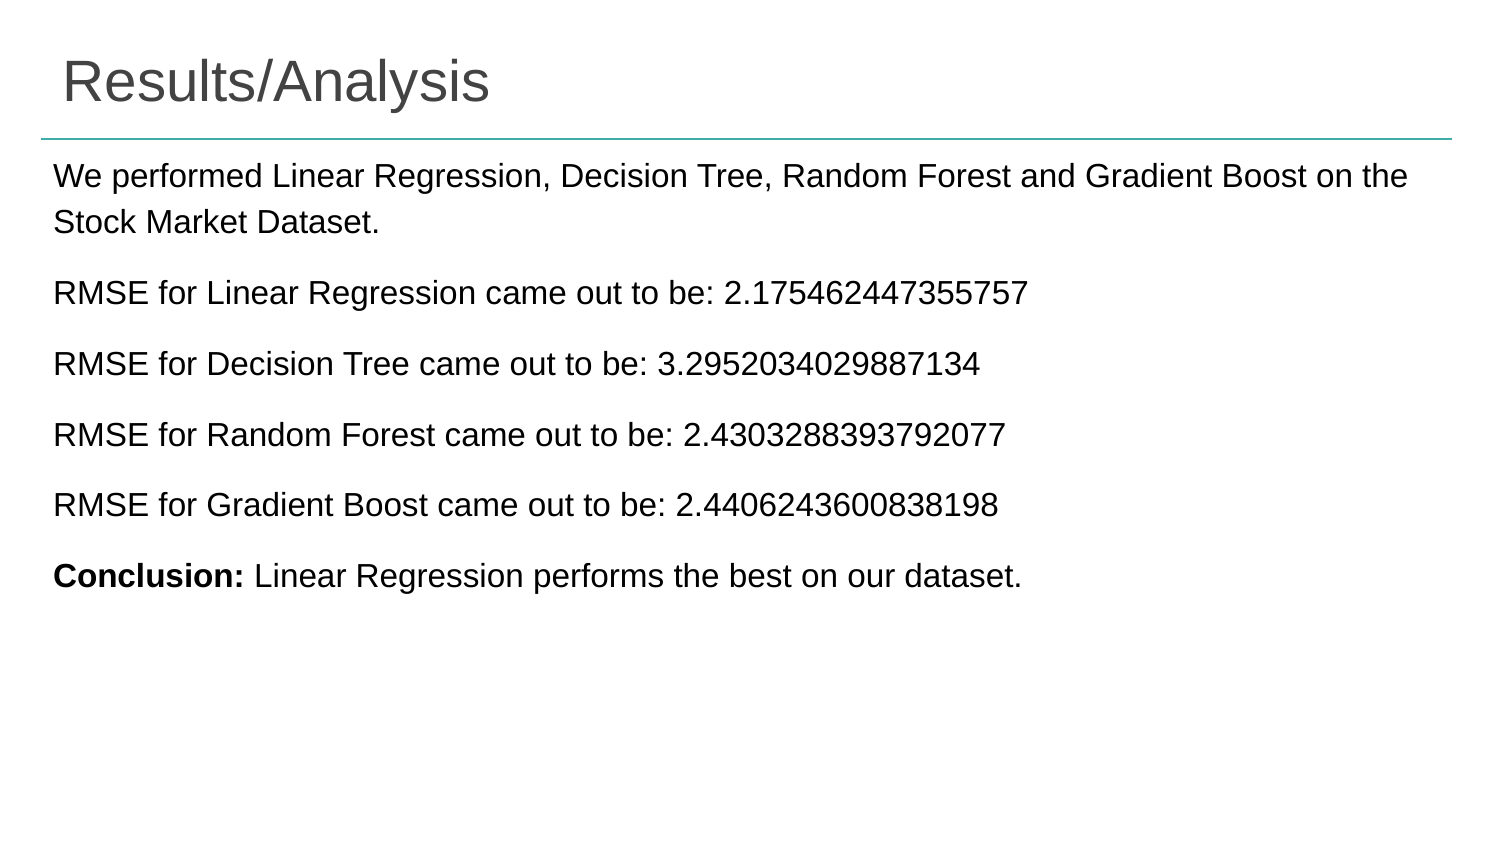

# Results/Analysis
We performed Linear Regression, Decision Tree, Random Forest and Gradient Boost on the Stock Market Dataset.
RMSE for Linear Regression came out to be: 2.175462447355757
RMSE for Decision Tree came out to be: 3.2952034029887134
RMSE for Random Forest came out to be: 2.4303288393792077
RMSE for Gradient Boost came out to be: 2.4406243600838198
Conclusion: Linear Regression performs the best on our dataset.